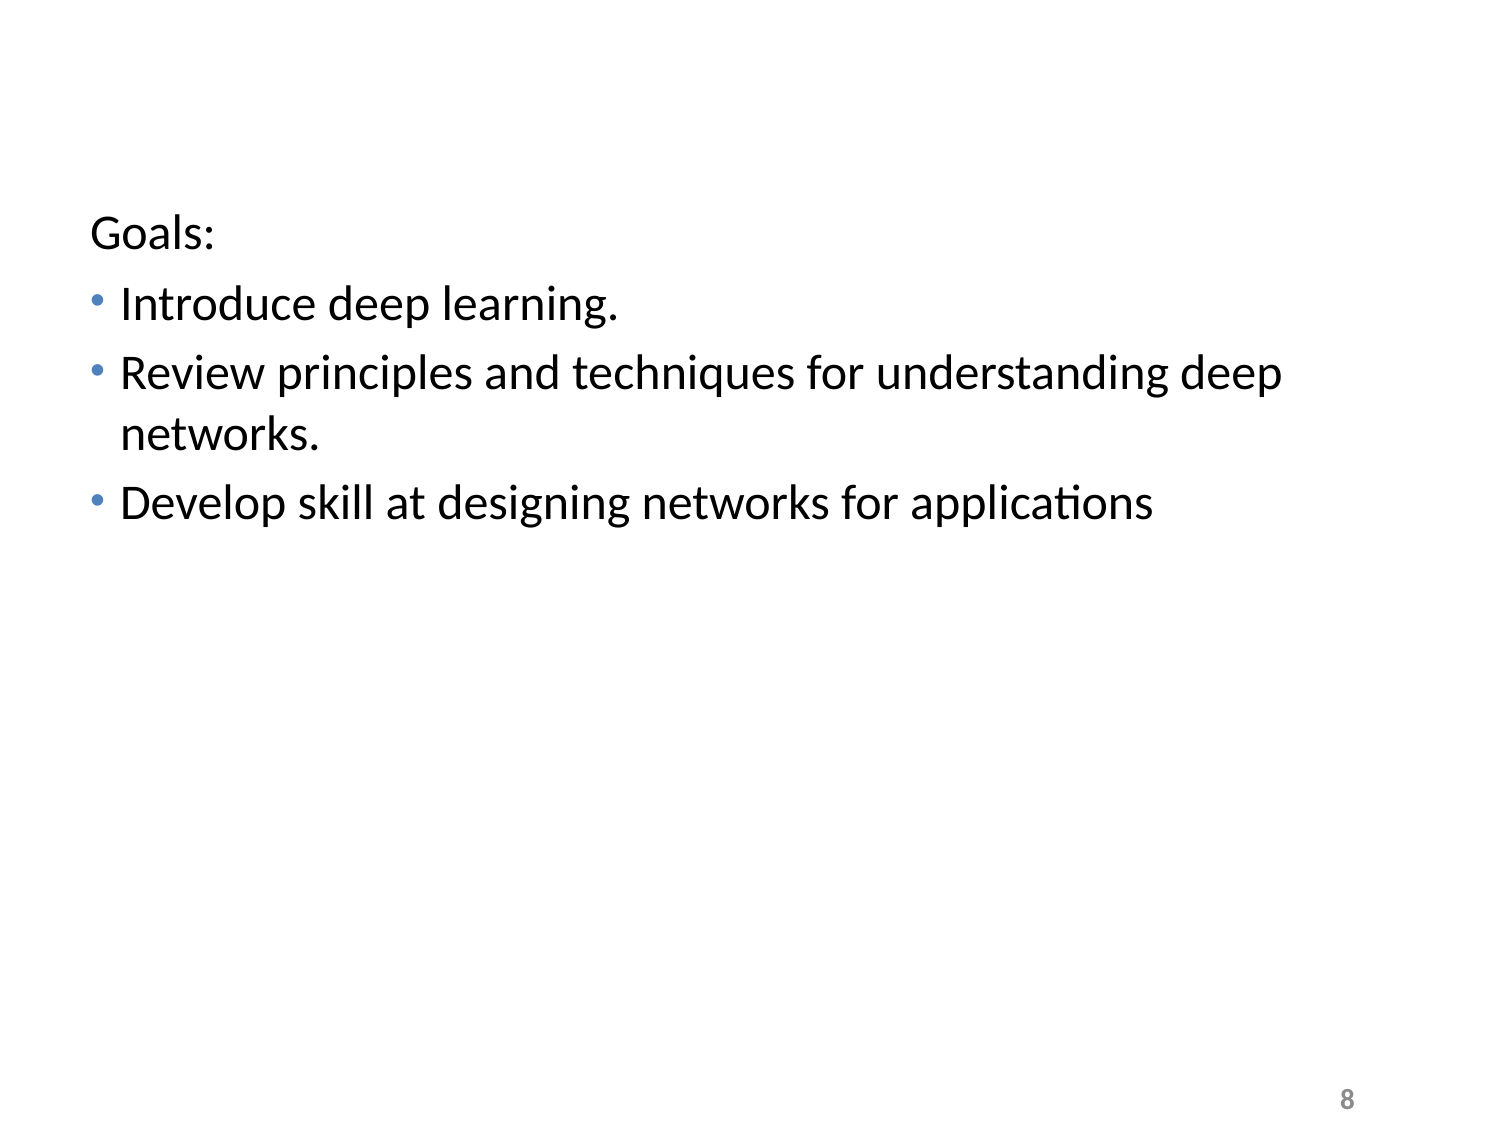

# This Course
Goals:
Introduce deep learning.
Review principles and techniques for understanding deep networks.
Develop skill at designing networks for applications
8